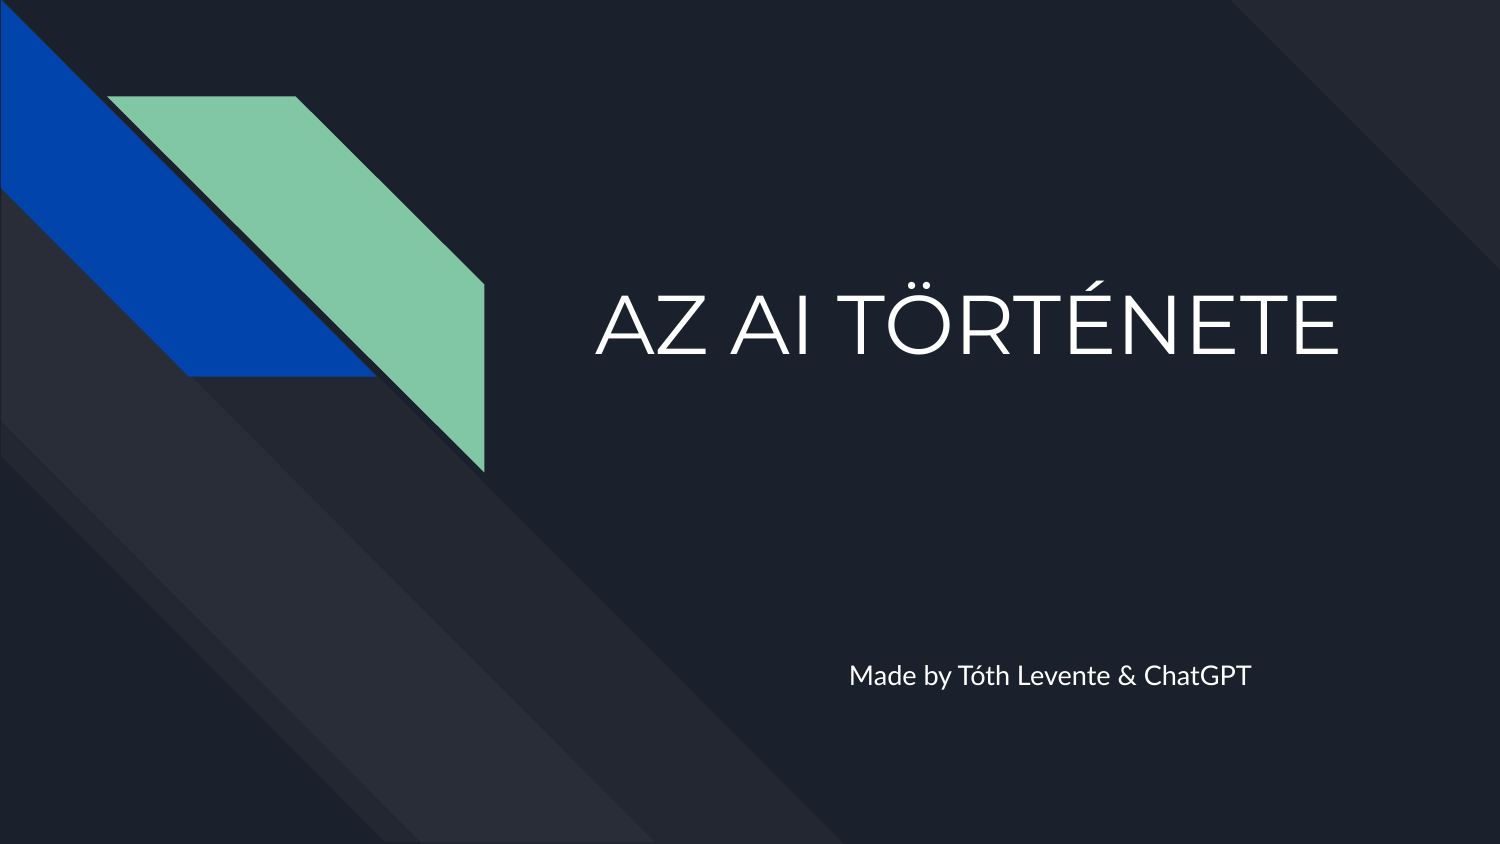

# AZ AI TÖRTÉNETE
Made by Tóth Levente & ChatGPT